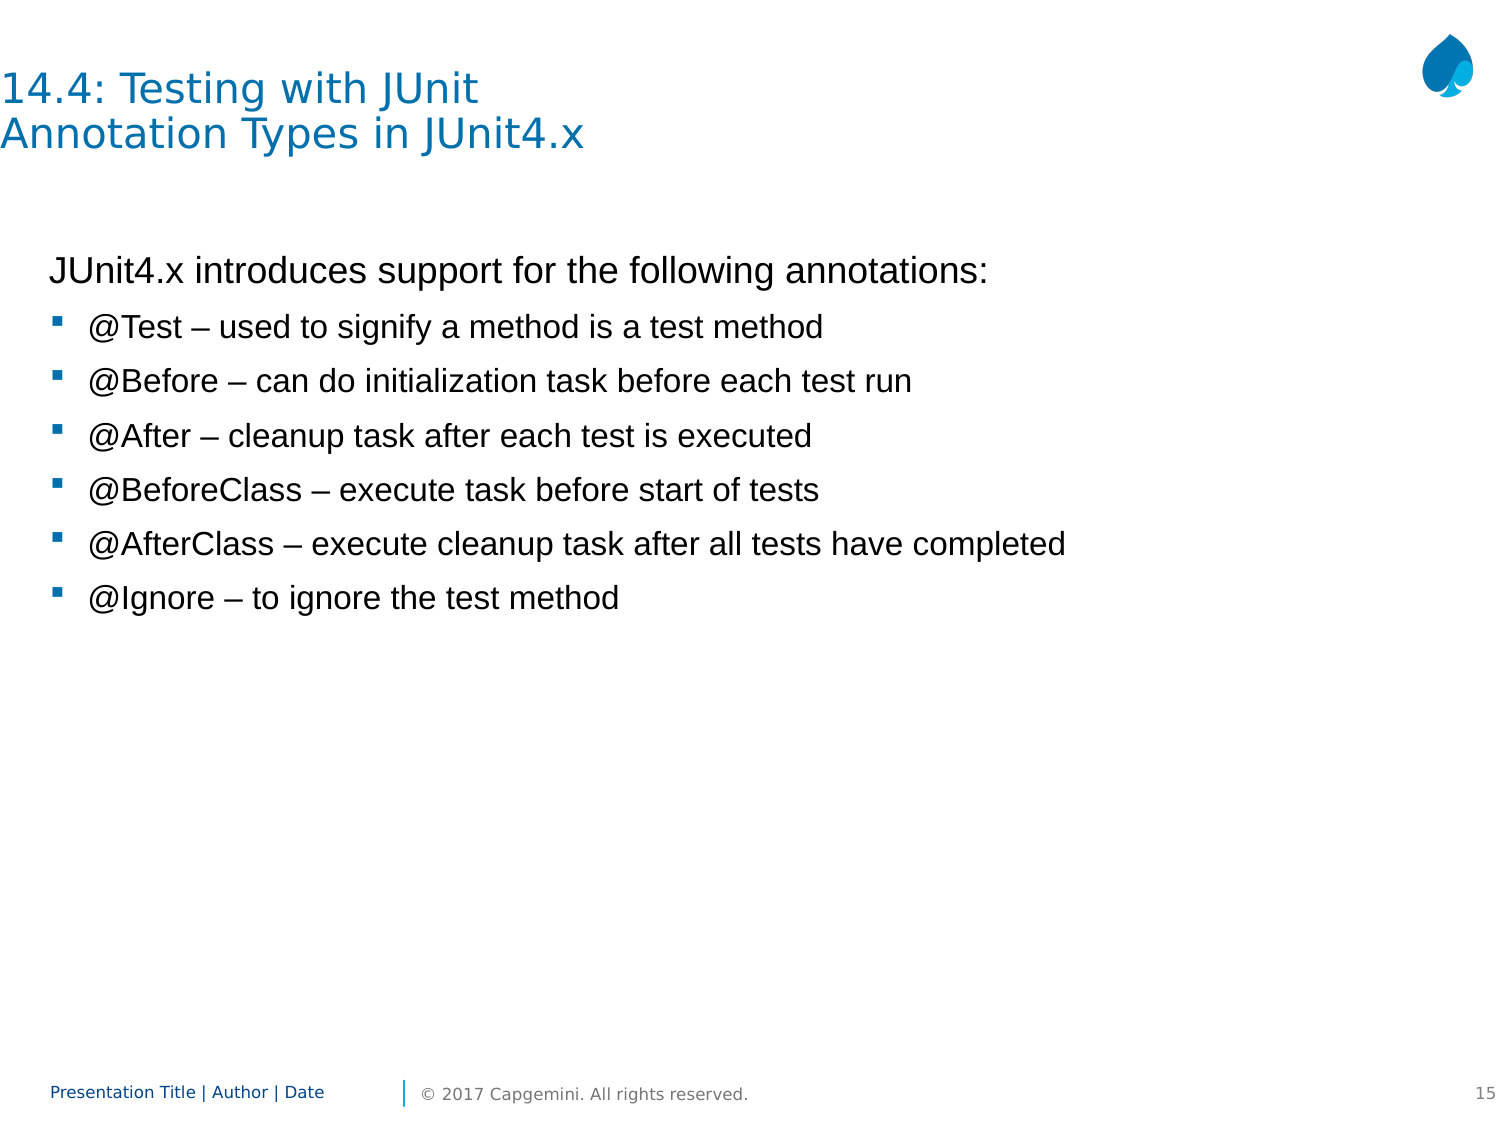

14.4: Testing with JUnit
Annotation Types in JUnit4.x
JUnit4.x introduces support for the following annotations:
@Test – used to signify a method is a test method
@Before – can do initialization task before each test run
@After – cleanup task after each test is executed
@BeforeClass – execute task before start of tests
@AfterClass – execute cleanup task after all tests have completed
@Ignore – to ignore the test method